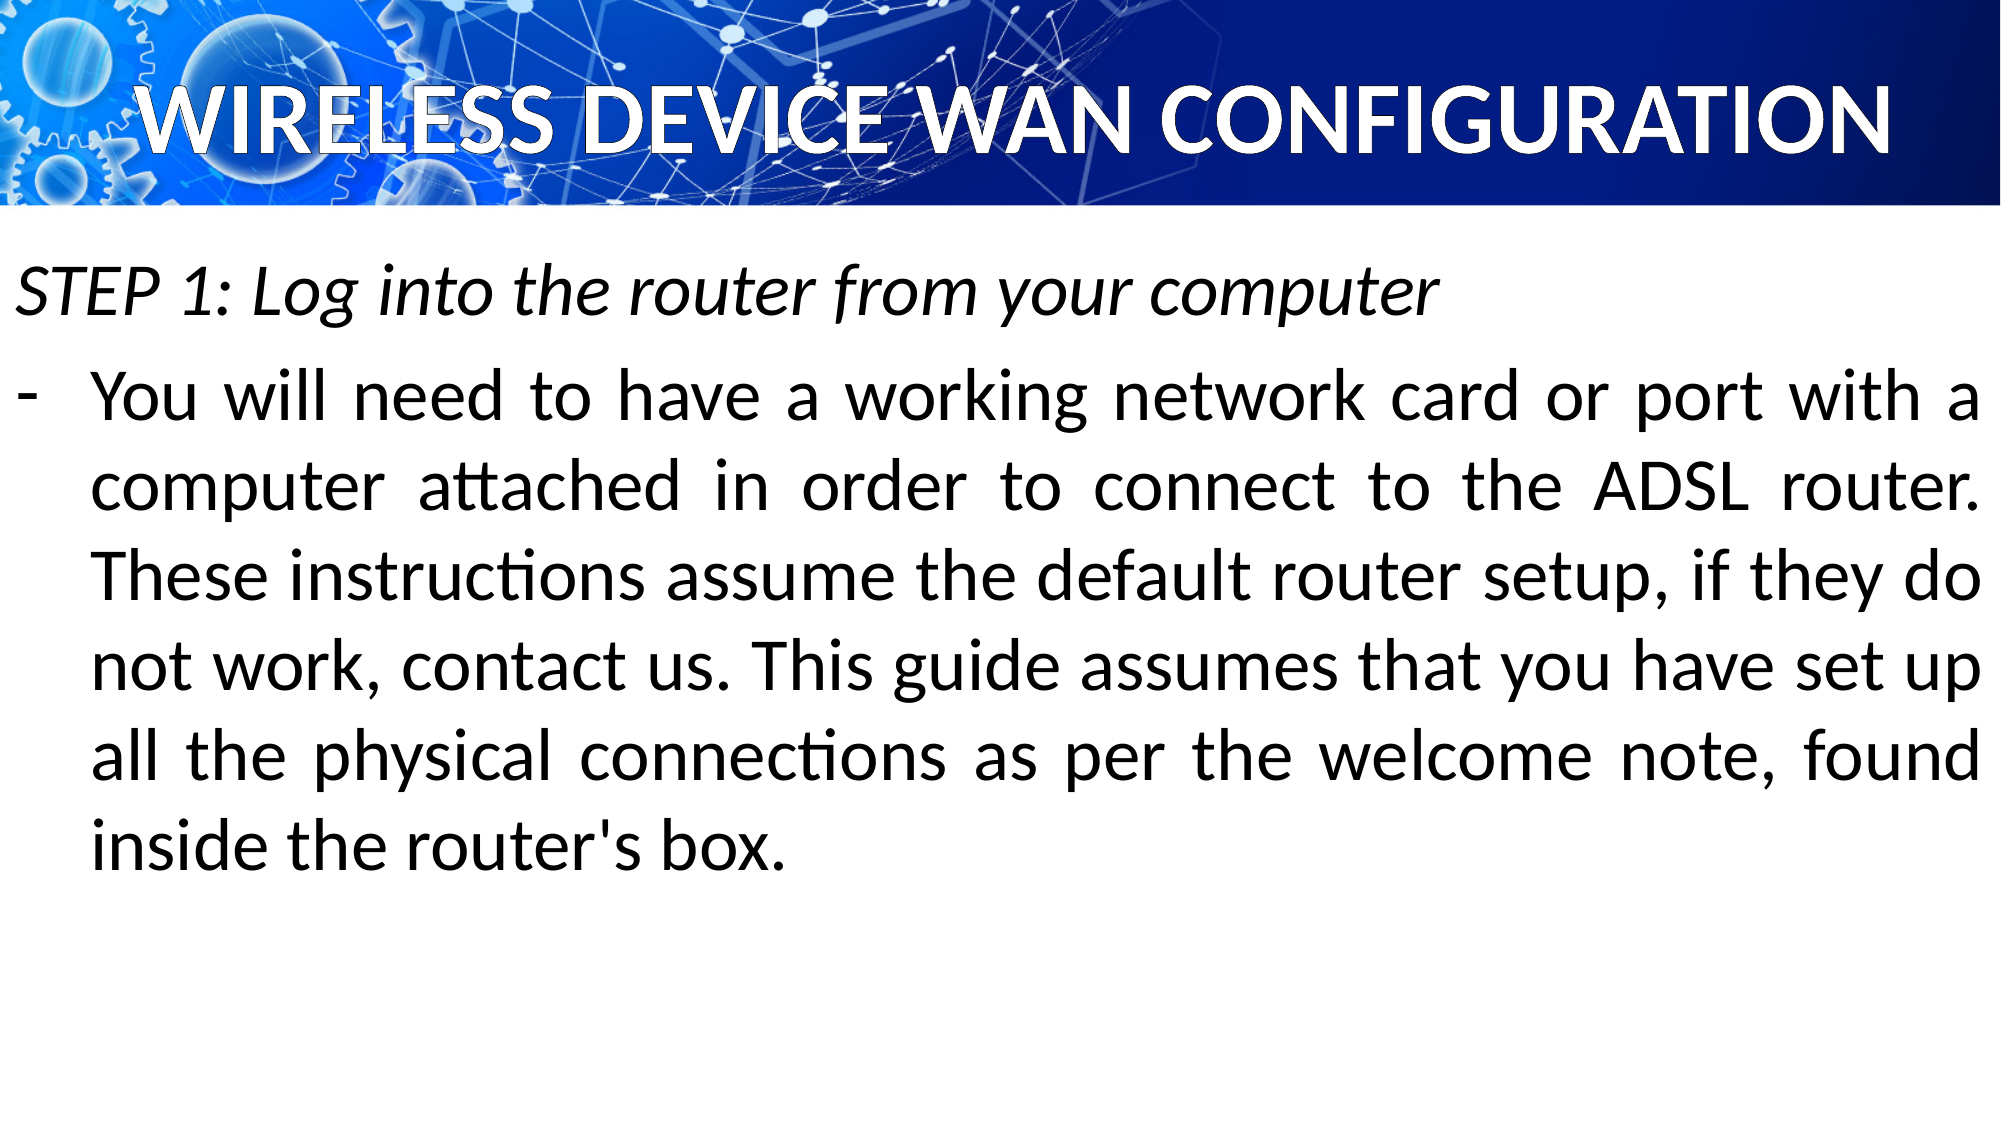

# WIRELESS DEVICE WAN CONFIGURATION
STEP 1: Log into the router from your computer
You will need to have a working network card or port with a computer attached in order to connect to the ADSL router. These instructions assume the default router setup, if they do not work, contact us. This guide assumes that you have set up all the physical connections as per the welcome note, found inside the router's box.